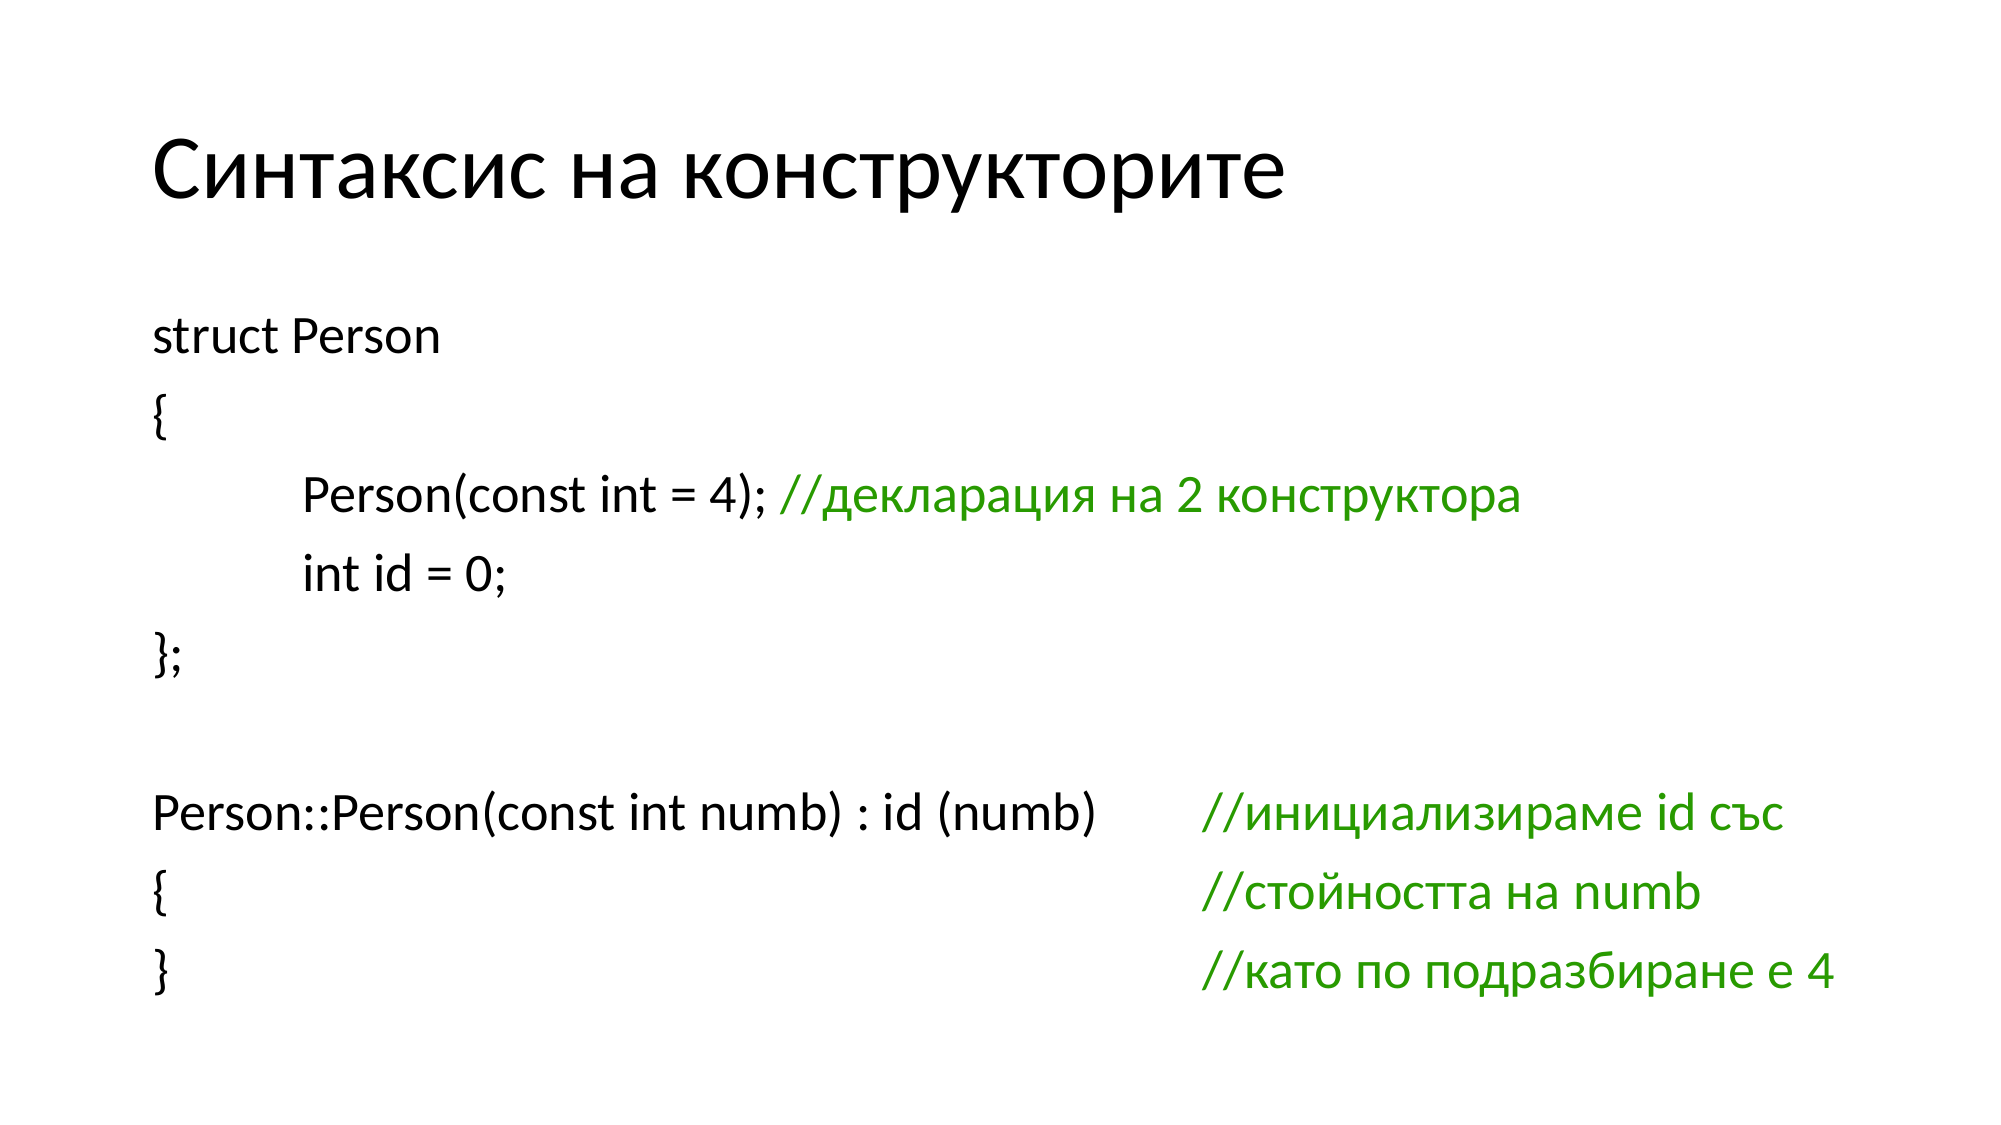

# Синтаксис на конструкторите
struct Person
{
	Person(const int = 4); //декларация на 2 конструктора
	int id = 0;
};

Person::Person(const int numb) : id (numb)	//инициализираме id със
{							//стойността на numb
}							//като по подразбиране е 4